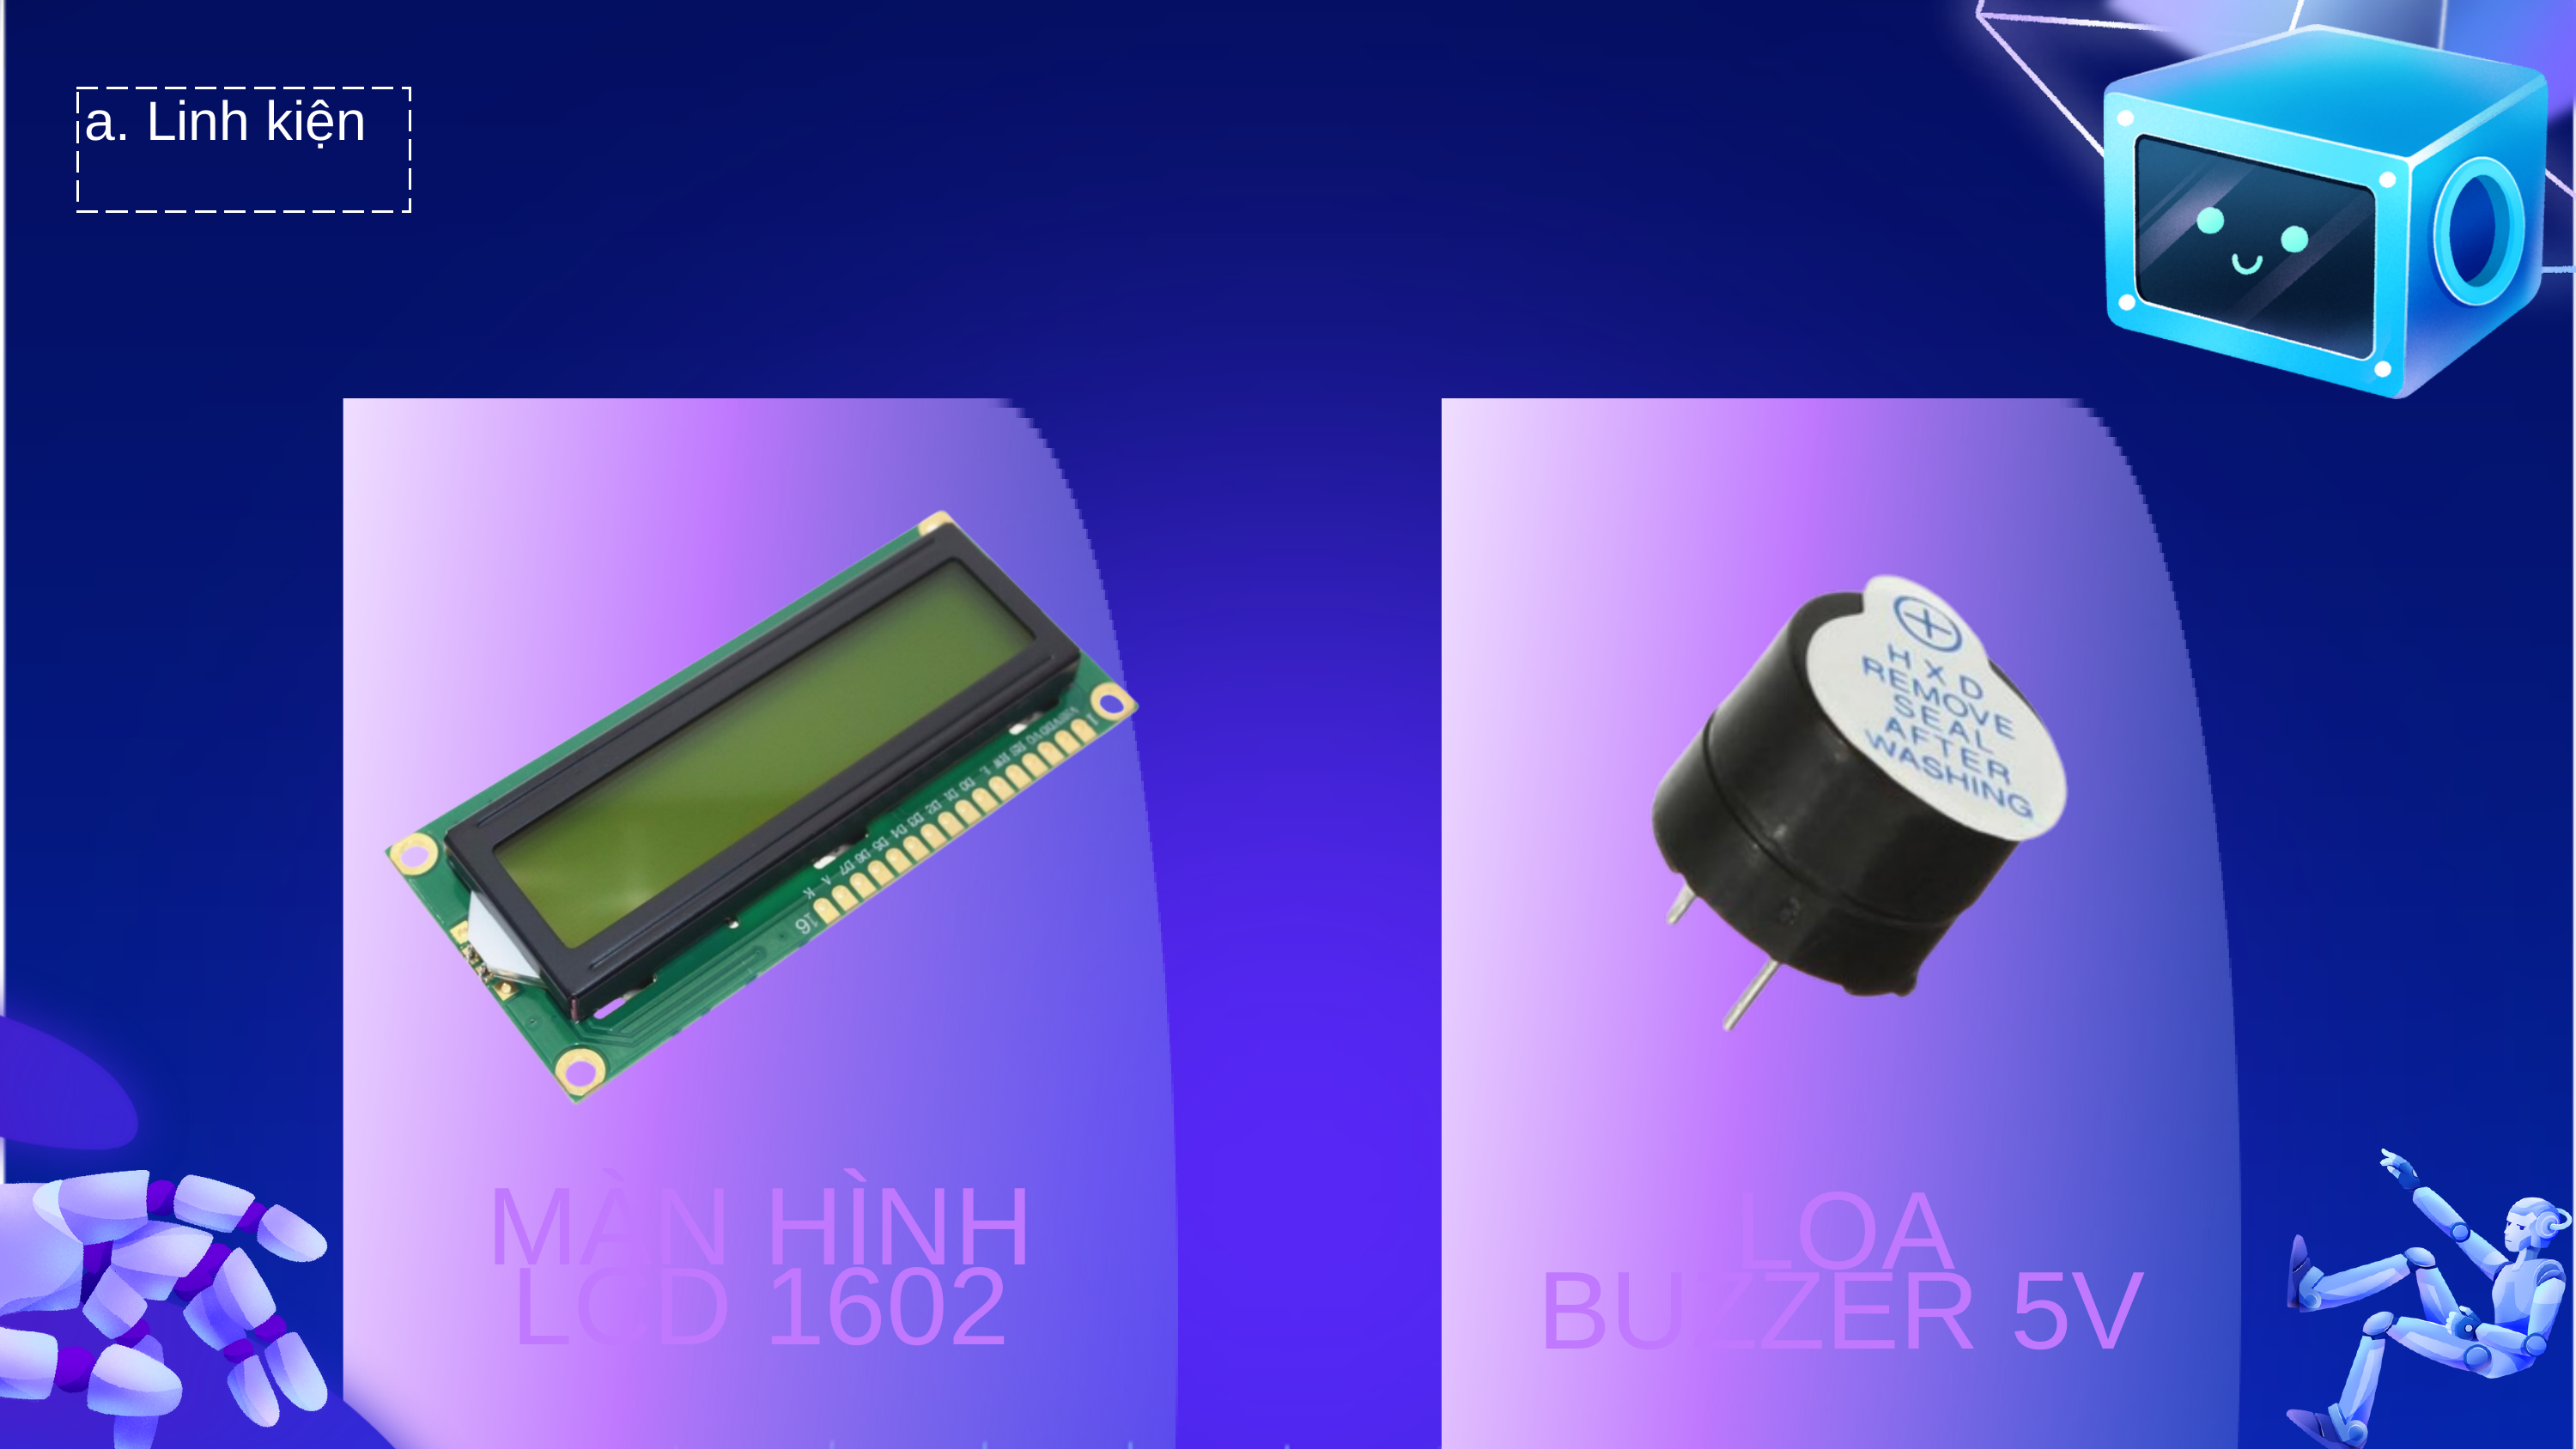

a. Linh kiện

MÀN HÌNH LCD 1602
LOA BUZZER 5V